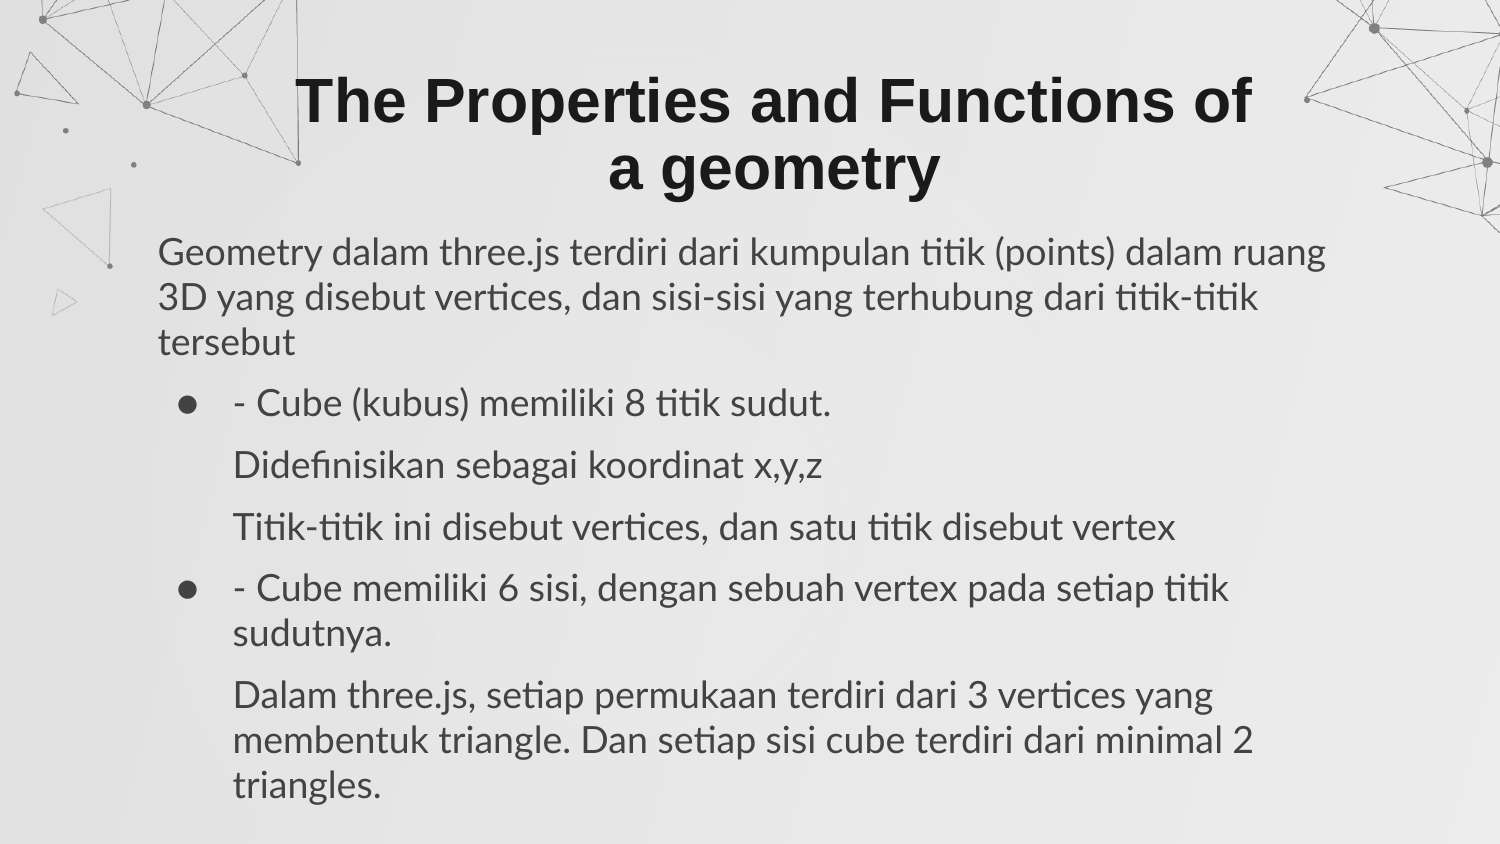

# The Properties and Functions of a geometry

Geometry dalam three.js terdiri dari kumpulan titik (points) dalam ruang 3D yang disebut vertices, dan sisi-sisi yang terhubung dari titik-titik tersebut
- Cube (kubus) memiliki 8 titik sudut.
Didefinisikan sebagai koordinat x,y,z
Titik-titik ini disebut vertices, dan satu titik disebut vertex
- Cube memiliki 6 sisi, dengan sebuah vertex pada setiap titik sudutnya.
Dalam three.js, setiap permukaan terdiri dari 3 vertices yang membentuk triangle. Dan setiap sisi cube terdiri dari minimal 2 triangles.